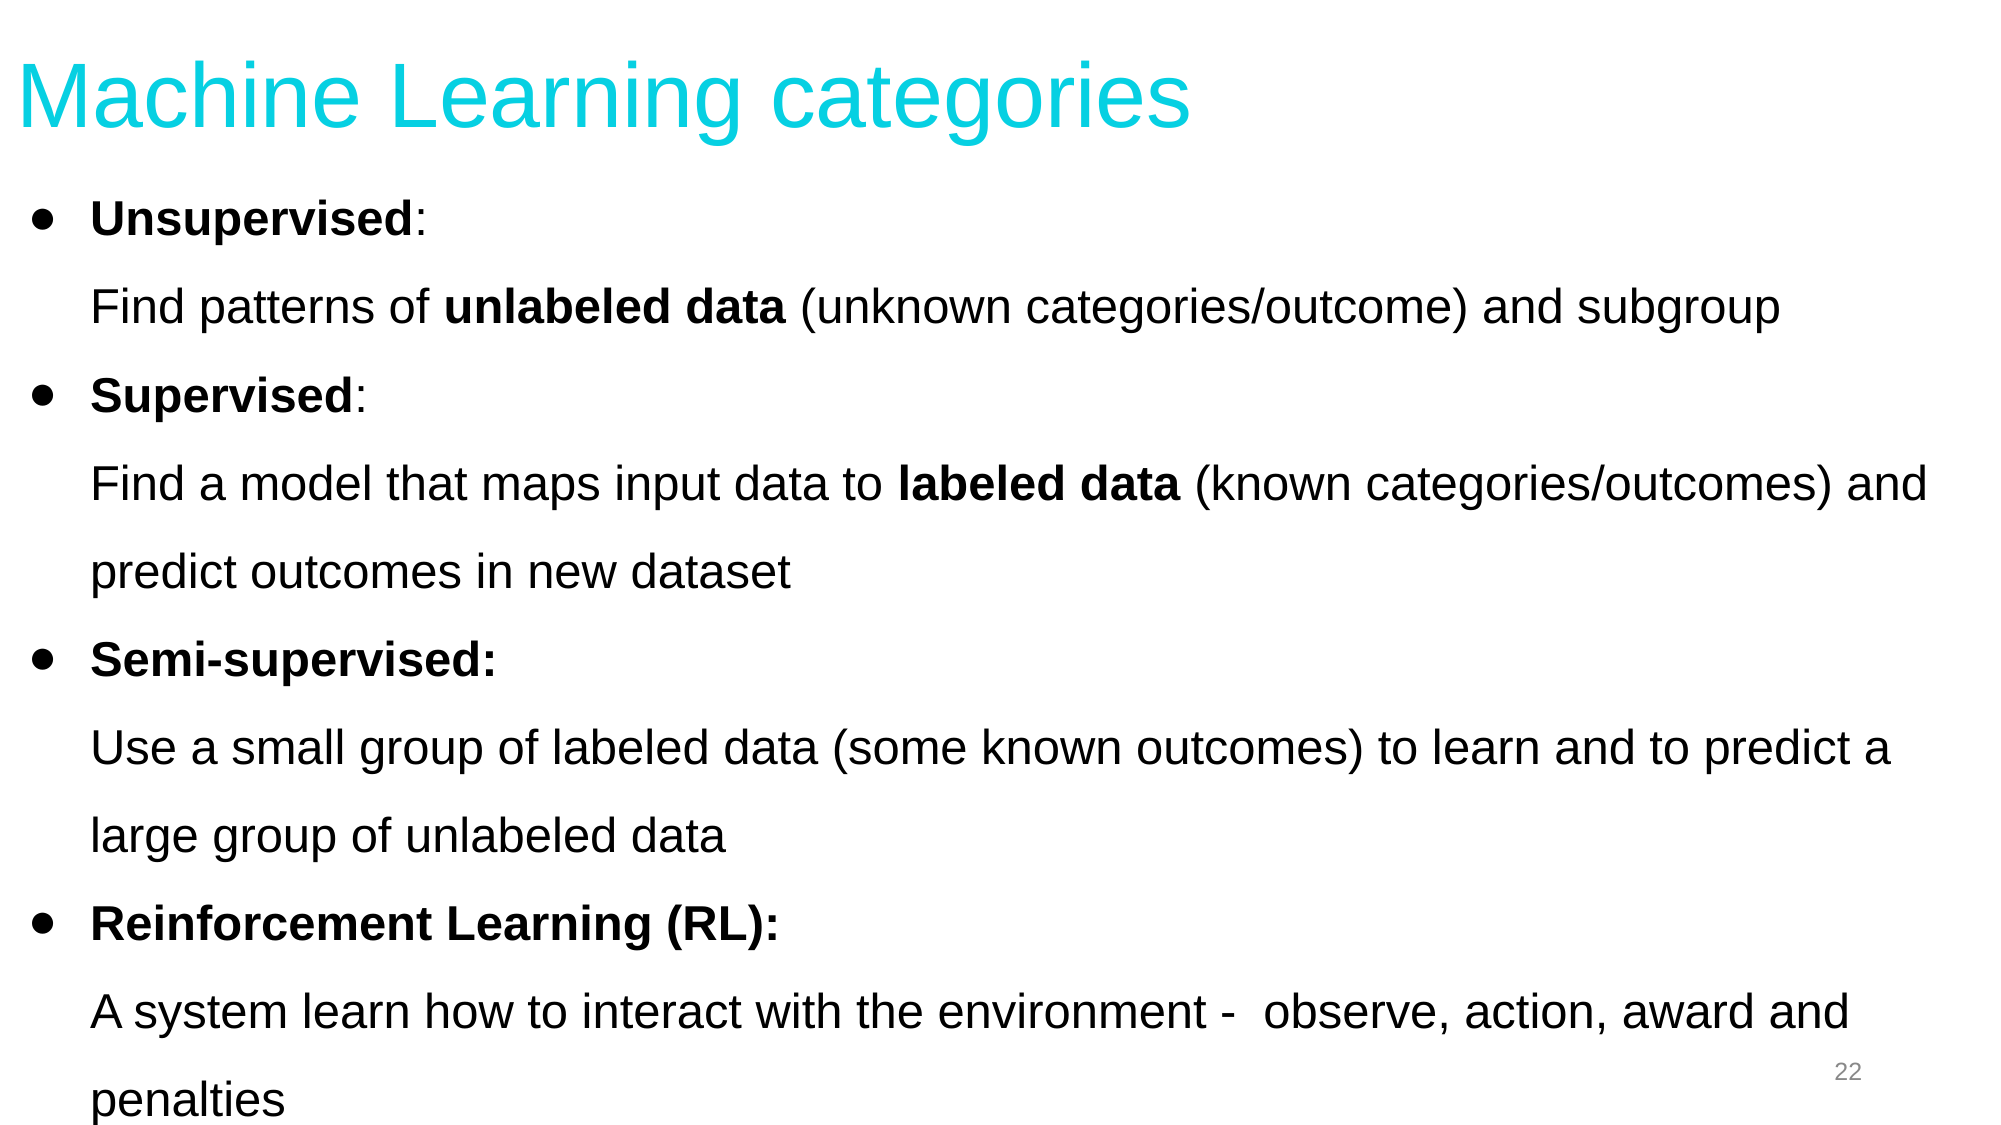

# Machine Learning categories
Unsupervised:
Find patterns of unlabeled data (unknown categories/outcome) and subgroup
Supervised:
Find a model that maps input data to labeled data (known categories/outcomes) and predict outcomes in new dataset
Semi-supervised:
Use a small group of labeled data (some known outcomes) to learn and to predict a large group of unlabeled data
Reinforcement Learning (RL):
A system learn how to interact with the environment -  observe, action, award and penalties
22